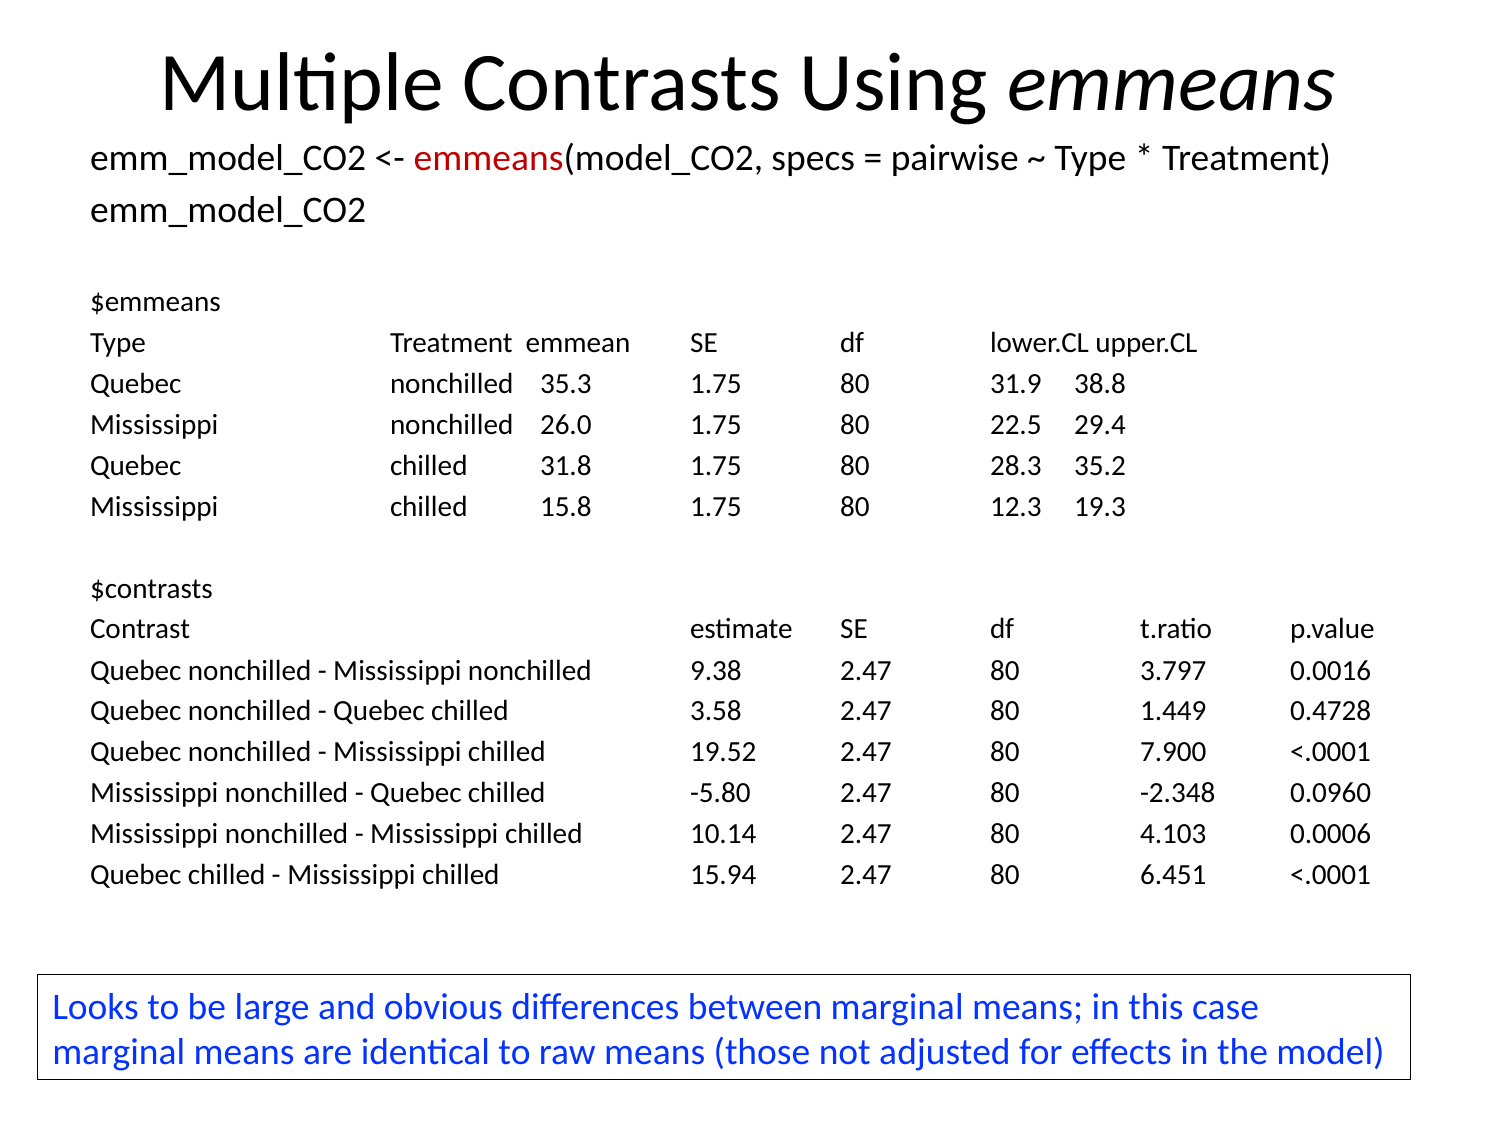

# Multiple Contrasts Using emmeans
emm_model_CO2 <- emmeans(model_CO2, specs = pairwise ~ Type * Treatment)
emm_model_CO2

$emmeans
Type		Treatment  emmean	SE 	df 	lower.CL upper.CL
Quebec		nonchilled	35.3 	1.75	80     	31.9     38.8
Mississippi		nonchilled	26.0 	1.75	80     	22.5     29.4
Quebec		chilled	31.8 	1.75	80     	28.3     35.2
Mississippi		chilled	15.8 	1.75	80     	12.3     19.3

$contrasts
Contrast				estimate	SE	df	t.ratio	p.value
Quebec nonchilled - Mississippi nonchilled	9.38 	2.47 	80   	3.797  	0.0016
Quebec nonchilled - Quebec chilled		3.58 	2.47 	80   	1.449  	0.4728
Quebec nonchilled - Mississippi chilled	19.52 	2.47 	80   	7.900  	<.0001
Mississippi nonchilled - Quebec chilled	-5.80 	2.47 	80  	-2.348  	0.0960
Mississippi nonchilled - Mississippi chilled	10.14 	2.47 	80   	4.103  	0.0006
Quebec chilled - Mississippi chilled		15.94 	2.47 	80   	6.451  	<.0001
Looks to be large and obvious differences between marginal means; in this case marginal means are identical to raw means (those not adjusted for effects in the model)